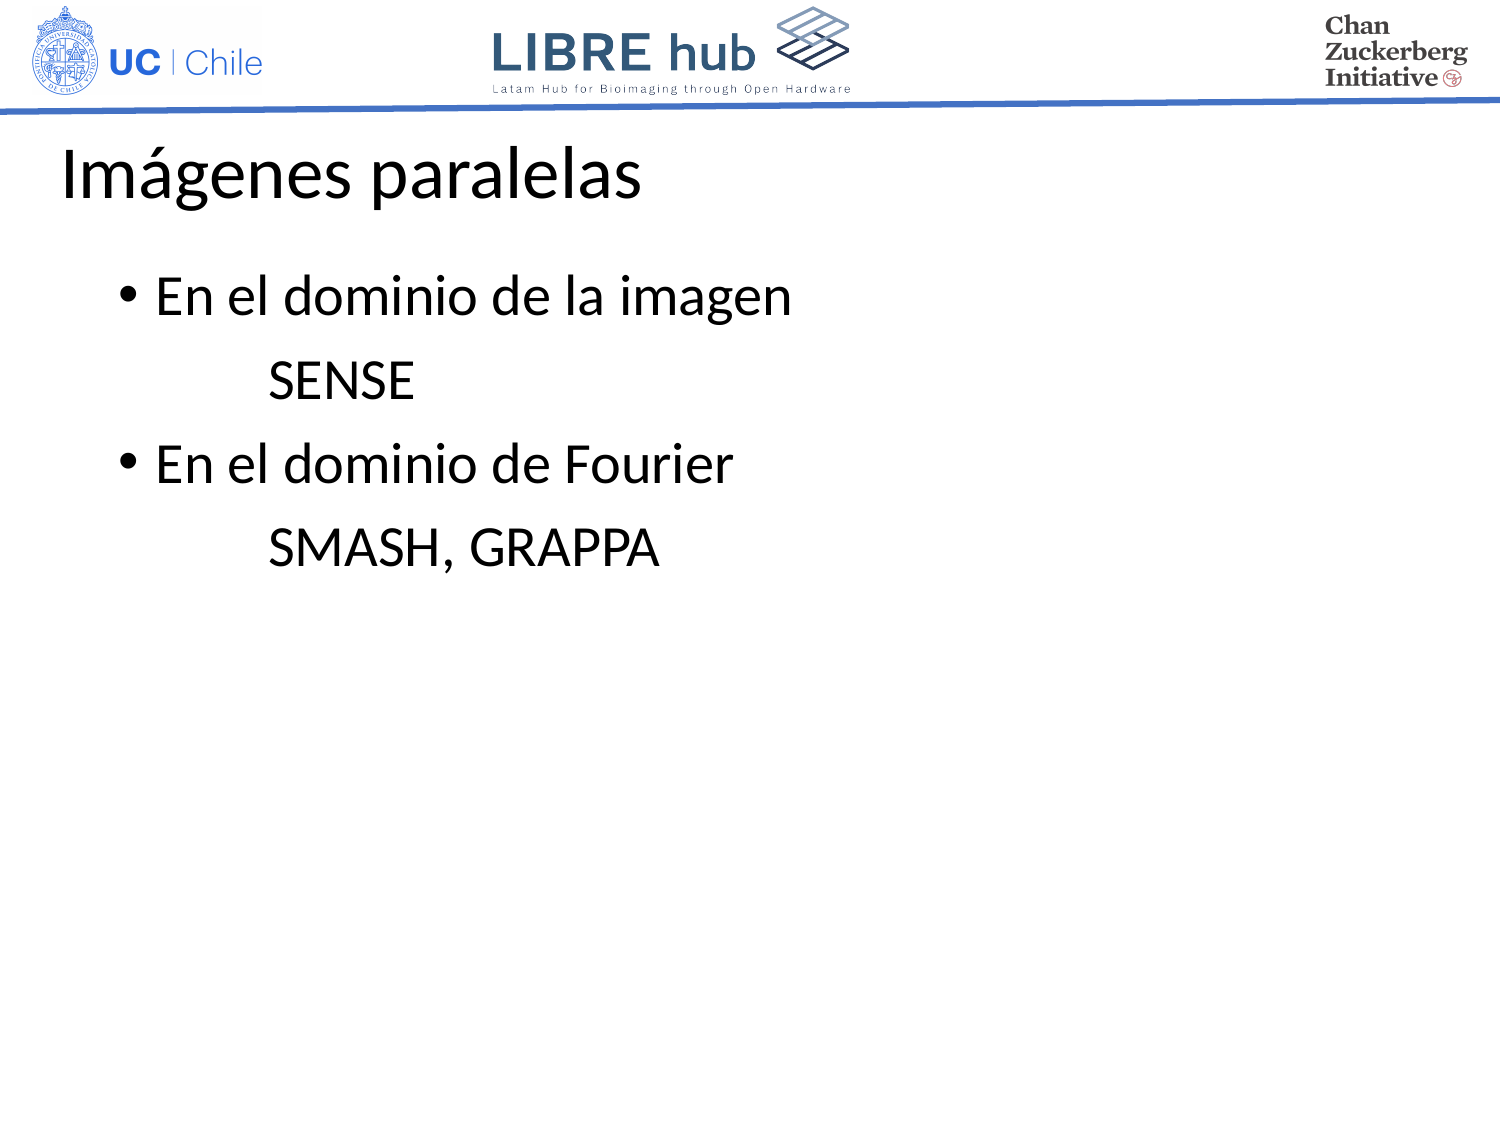

# Imágenes paralelas
En el dominio de la imagen
	SENSE
En el dominio de Fourier
	SMASH, GRAPPA